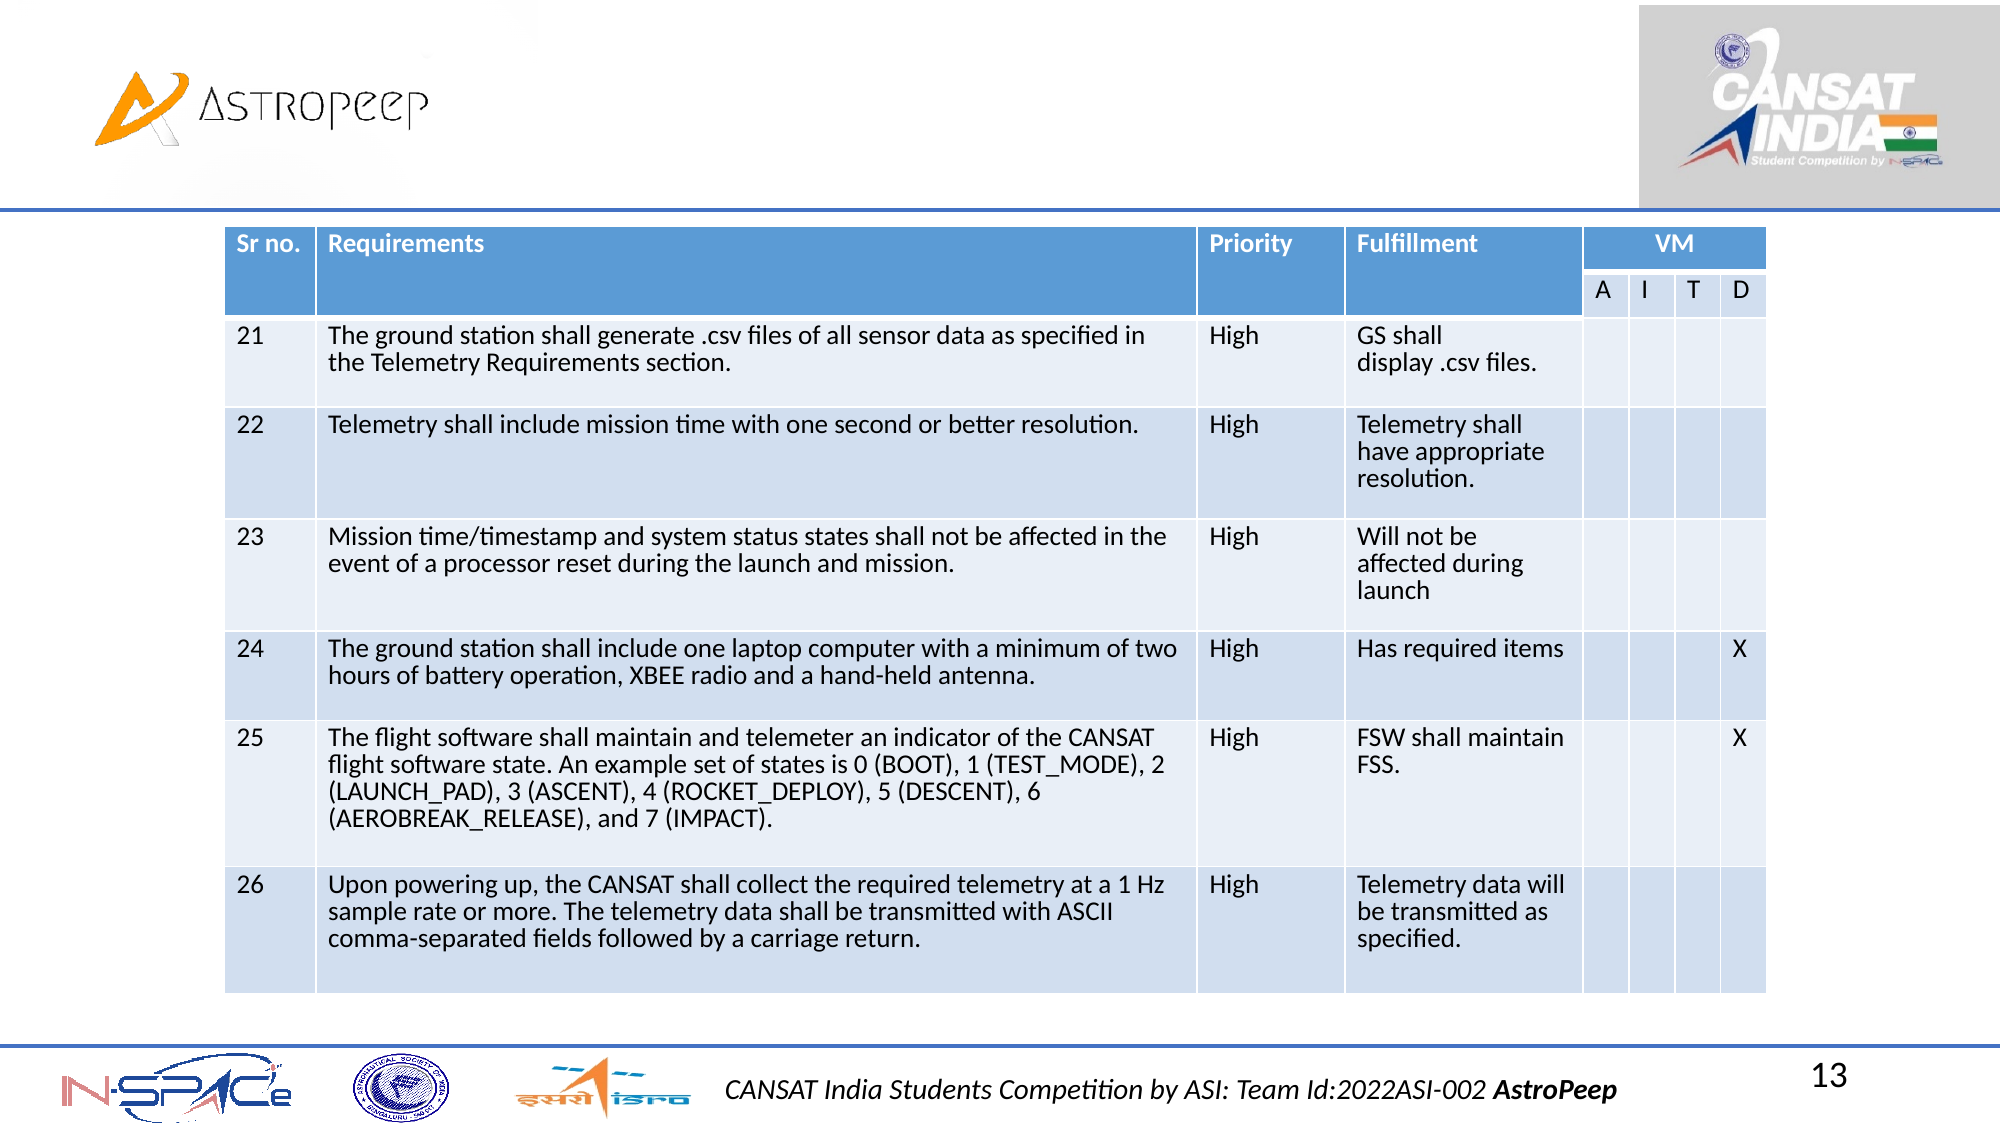

| Sr no. | Requirements | Priority | Fulfillment | VM |  |  |  |
| --- | --- | --- | --- | --- | --- | --- | --- |
|  |  |  |  | A | I | T | D |
| 21 | The ground station shall generate .csv files of all sensor data as specified in the Telemetry Requirements section. | High | GS shall display .csv files. |  |  |  |  |
| 22 | Telemetry shall include mission time with one second or better resolution. | High | Telemetry shall have appropriate resolution. |  |  |  |  |
| 23 | Mission time/timestamp and system status states shall not be affected in the event of a processor reset during the launch and mission. | High | Will not be affected during launch |  |  |  |  |
| 24 | The ground station shall include one laptop computer with a minimum of two hours of battery operation, XBEE radio and a hand-held antenna. | High | Has required items |  |  |  | X |
| 25 | The flight software shall maintain and telemeter an indicator of the CANSAT flight software state. An example set of states is 0 (BOOT), 1 (TEST\_MODE), 2 (LAUNCH\_PAD), 3 (ASCENT), 4 (ROCKET\_DEPLOY), 5 (DESCENT), 6 (AEROBREAK\_RELEASE), and 7 (IMPACT). | High | FSW shall maintain FSS. |  |  |  | X |
| 26 | Upon powering up, the CANSAT shall collect the required telemetry at a 1 Hz sample rate or more. The telemetry data shall be transmitted with ASCII comma-separated fields followed by a carriage return. | High | Telemetry data will be transmitted as specified. |  |  |  |  |
13